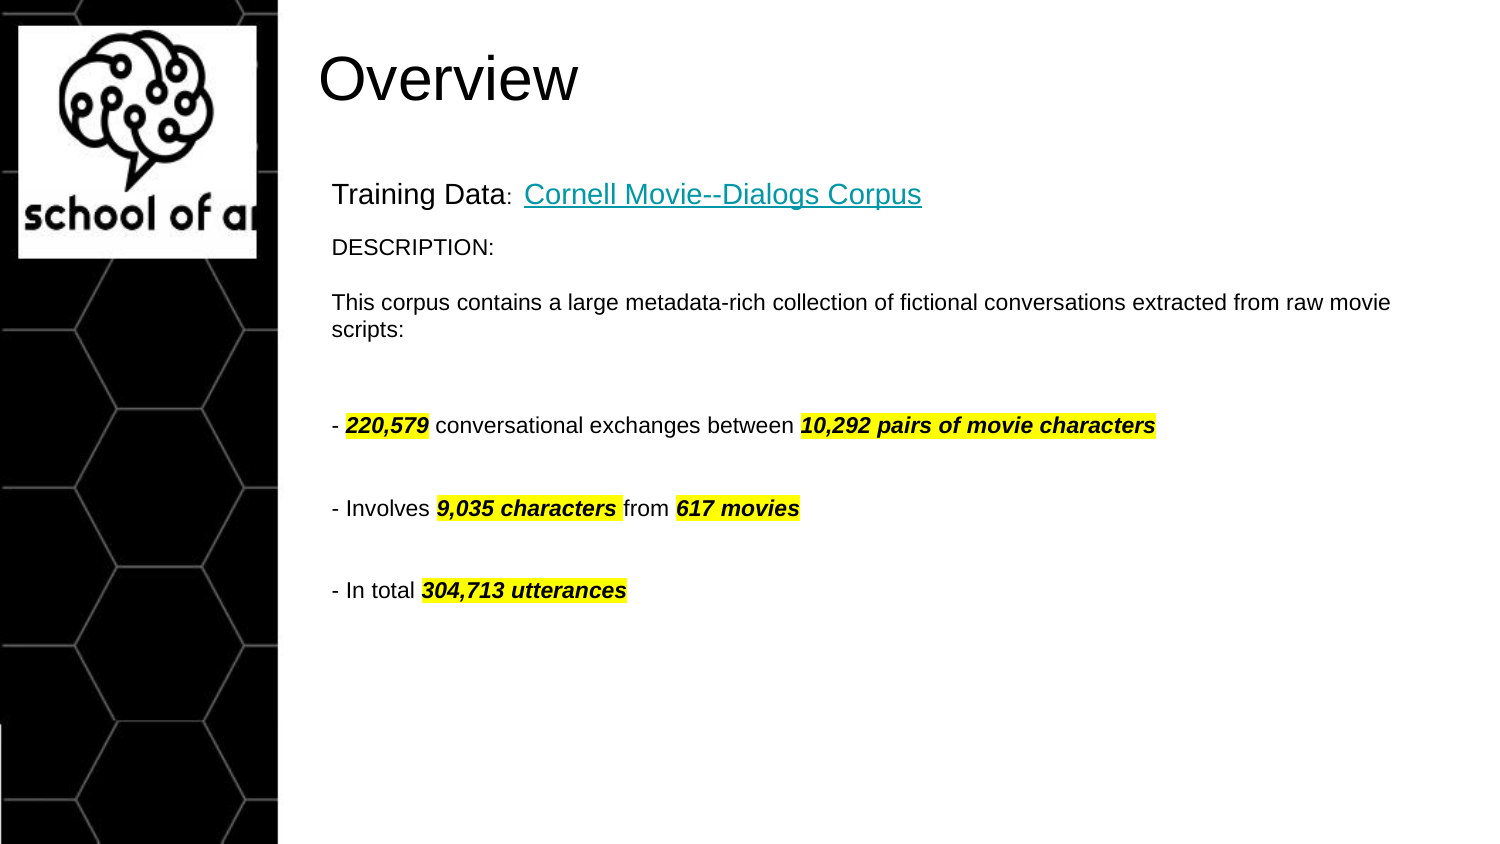

Overview
Training Data:  Cornell Movie--Dialogs Corpus

DESCRIPTION:
This corpus contains a large metadata-rich collection of fictional conversations extracted from raw movie scripts:

- 220,579 conversational exchanges between 10,292 pairs of movie characters

- Involves 9,035 characters from 617 movies

- In total 304,713 utterances